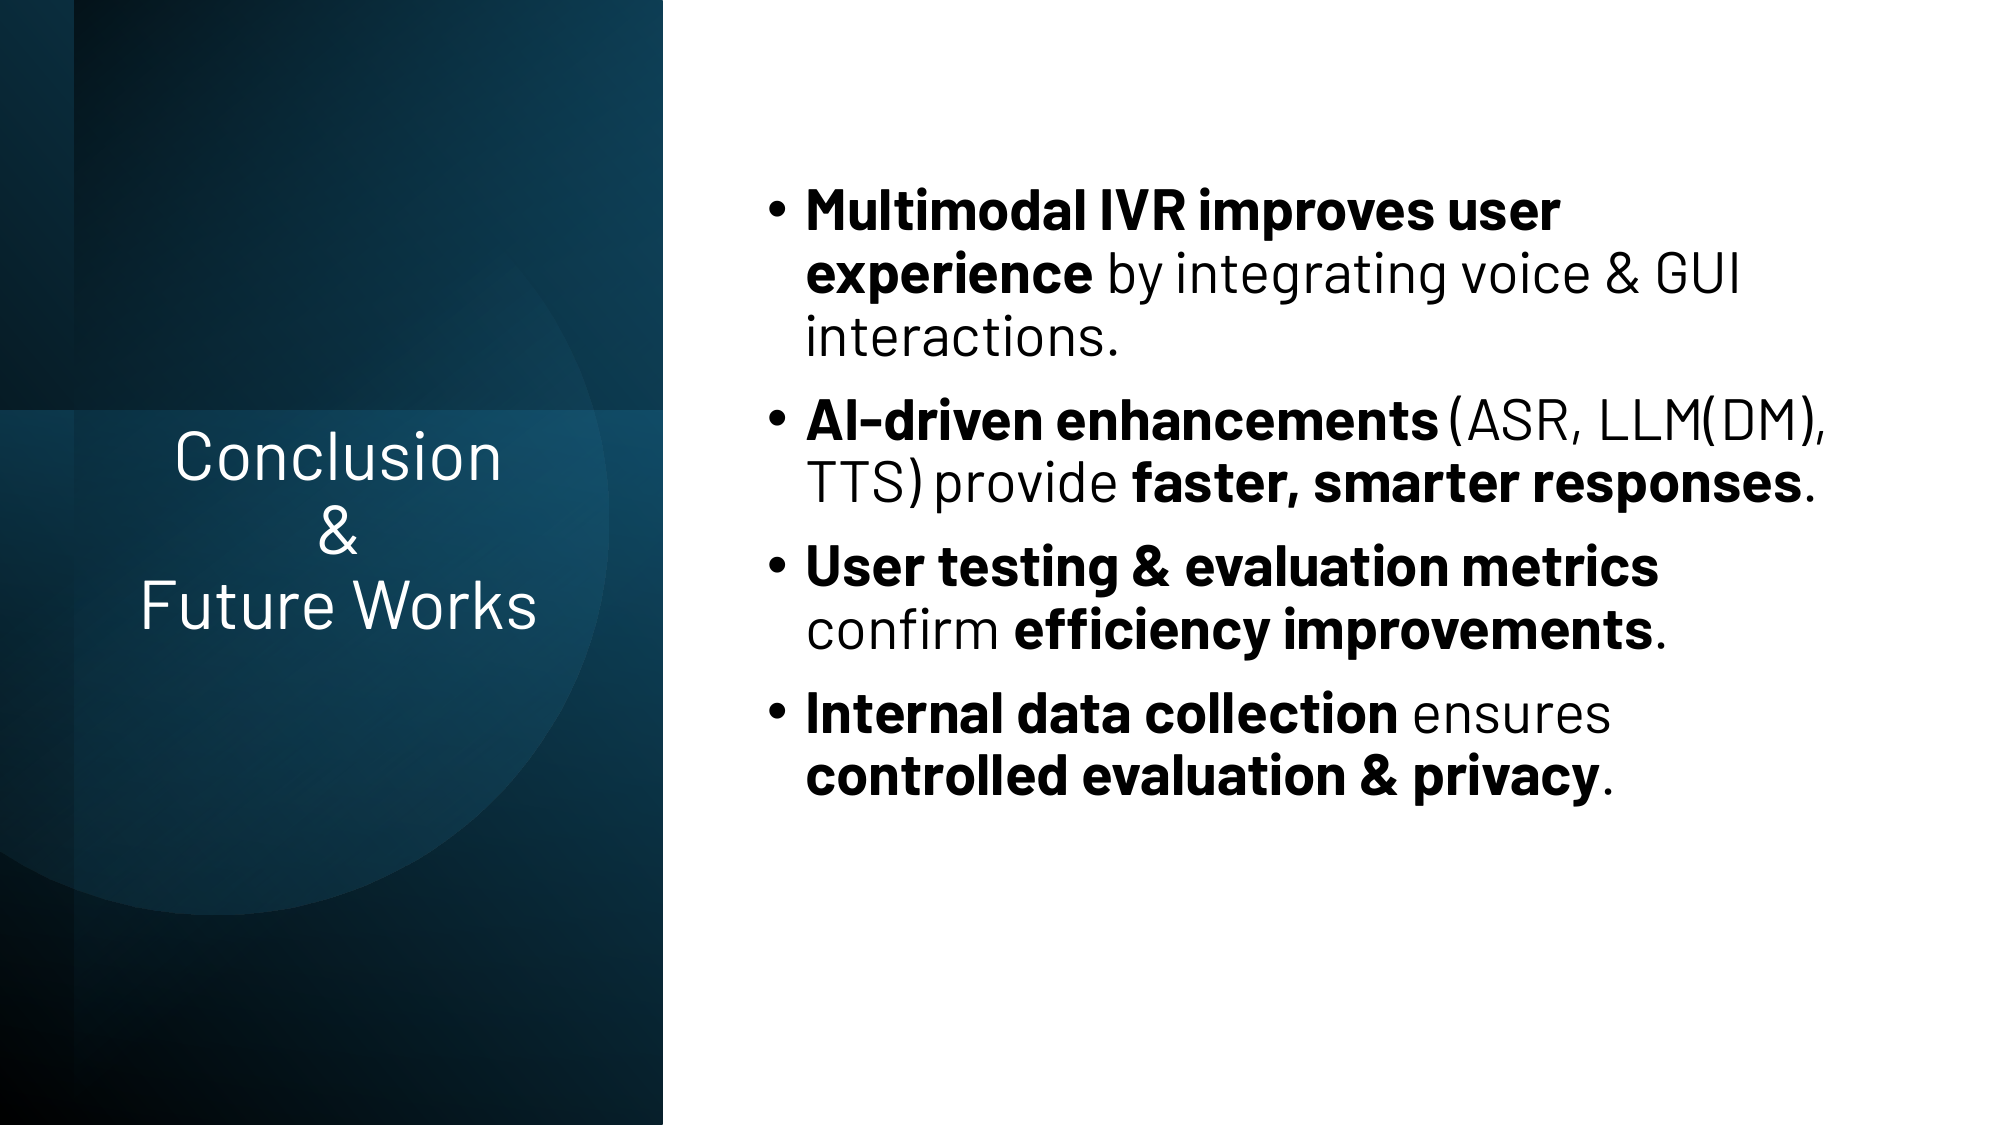

Multimodal IVR improves user experience by integrating voice & GUI interactions.
AI-driven enhancements (ASR, LLM(DM), TTS) provide faster, smarter responses.
User testing & evaluation metrics confirm efficiency improvements.
Internal data collection ensures controlled evaluation & privacy.

# Conclusion & Future Works